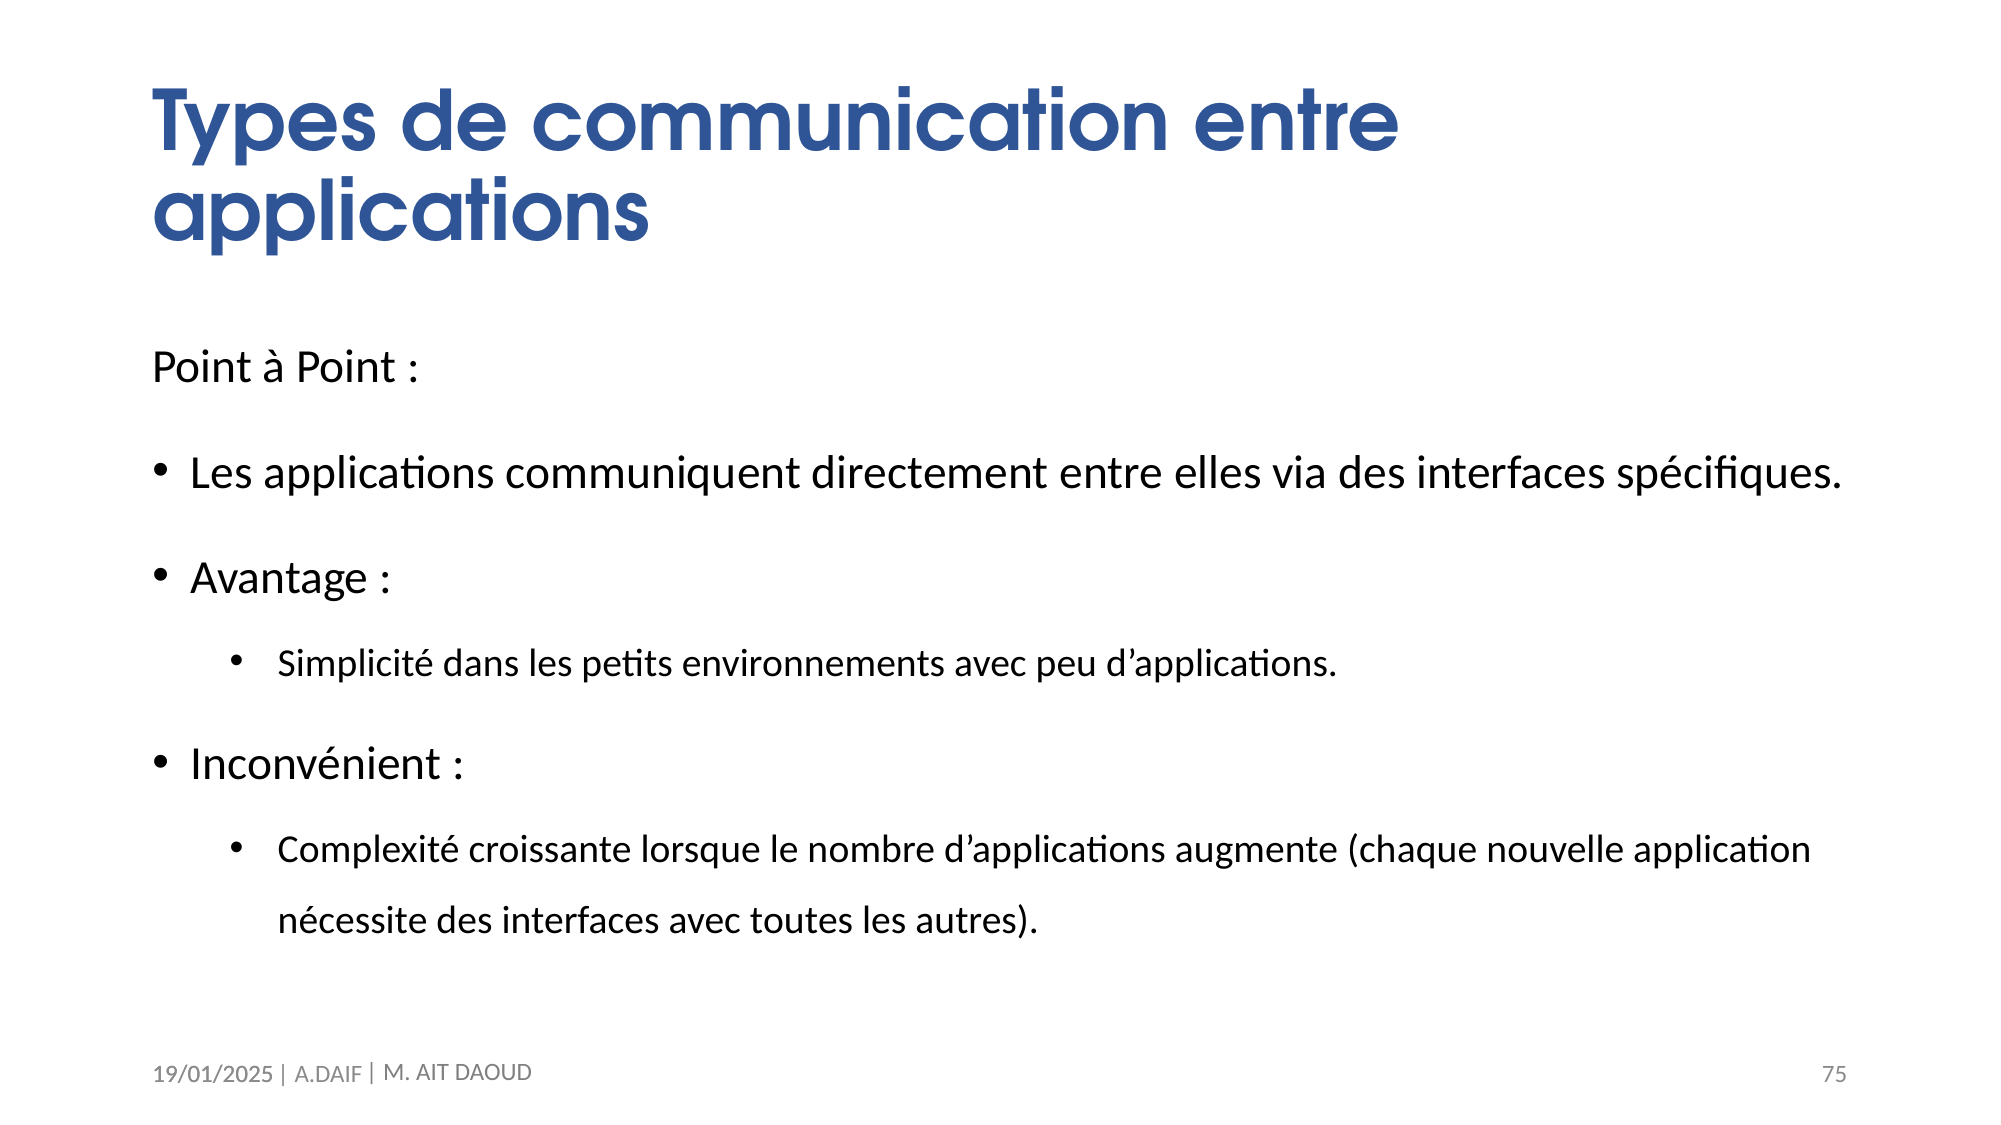

# Types de communication entre applications
Point à Point :
Les applications communiquent directement entre elles via des interfaces spécifiques.
Avantage :
Simplicité dans les petits environnements avec peu d’applications.
Inconvénient :
Complexité croissante lorsque le nombre d’applications augmente (chaque nouvelle application nécessite des interfaces avec toutes les autres).
19/01/2025
75